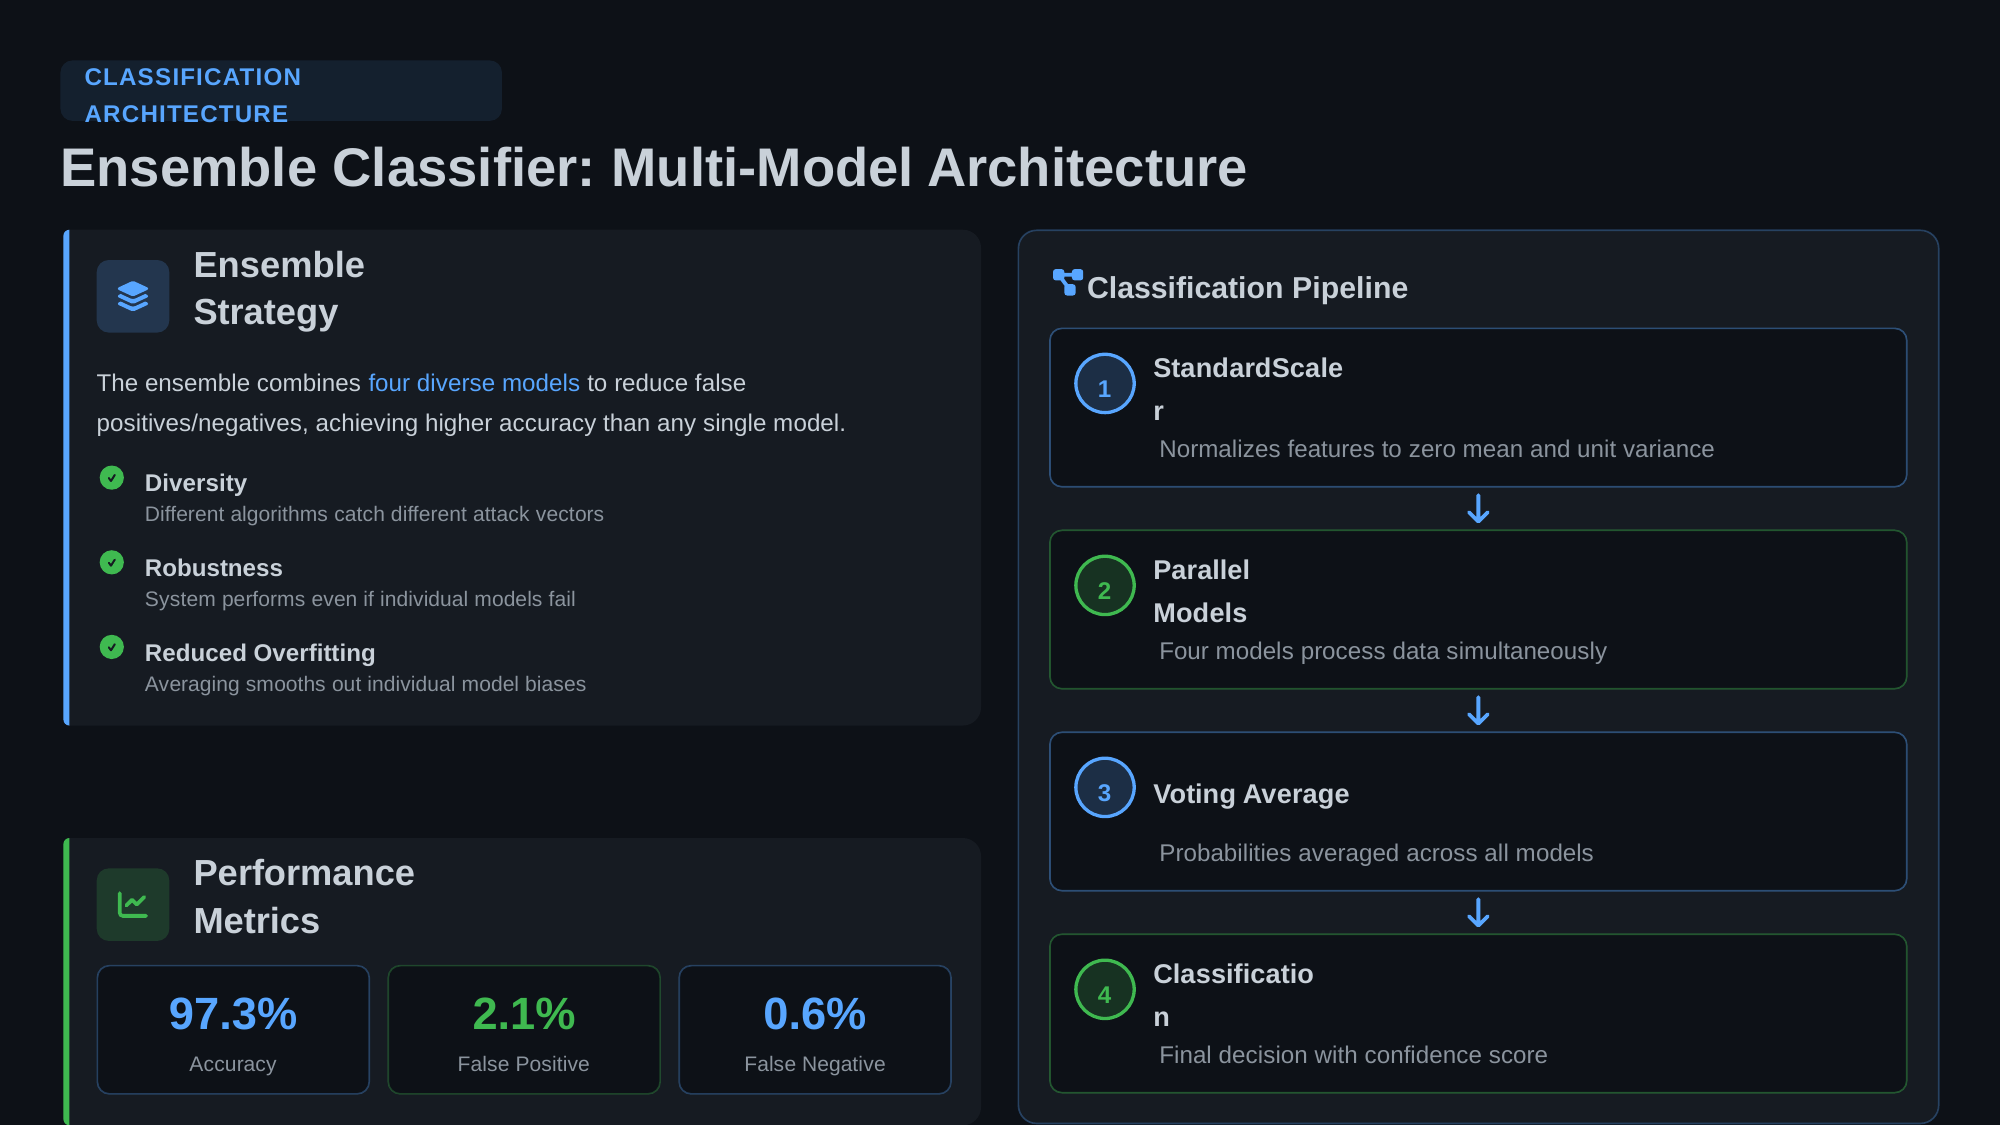

CLASSIFICATION ARCHITECTURE
Ensemble Classifier: Multi-Model Architecture

Ensemble Strategy
Classification Pipeline

The ensemble combines four diverse models to reduce false positives/negatives, achieving higher accuracy than any single model.
StandardScaler
1
Normalizes features to zero mean and unit variance
Diversity

Different algorithms catch different attack vectors

Robustness

Parallel Models
2
System performs even if individual models fail
Four models process data simultaneously
Reduced Overfitting

Averaging smooths out individual model biases

Voting Average
3
Probabilities averaged across all models

Performance Metrics

Classification
4
97.3%
2.1%
0.6%
Final decision with confidence score
Accuracy
False Positive
False Negative